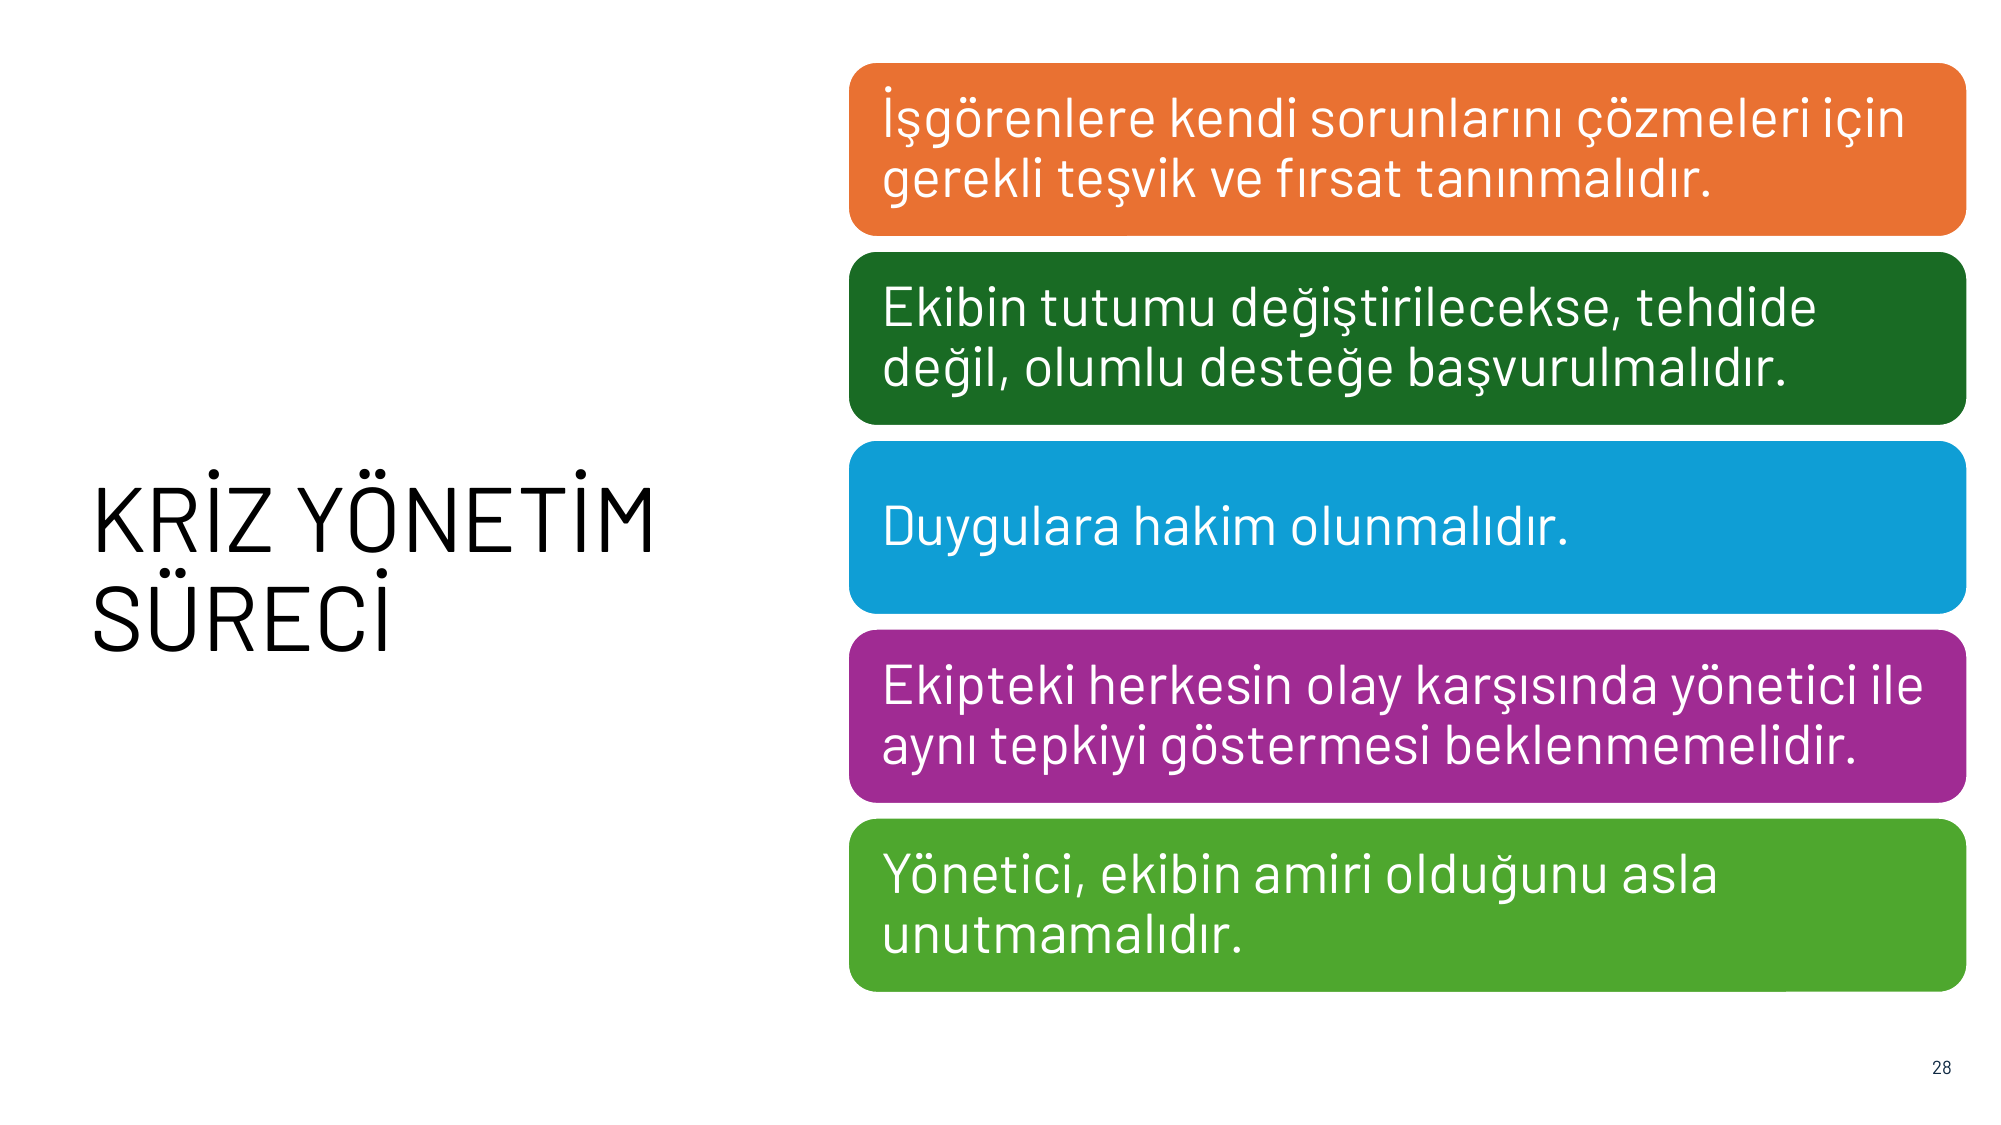

İşgörenlere kendi sorunlarını çözmeleri için gerekli teşvik ve fırsat tanınmalıdır.
Ekibin tutumu değiştirilecekse, tehdide değil, olumlu desteğe başvurulmalıdır.
Duygulara hakim olunmalıdır.
Ekipteki herkesin olay karşısında yönetici ile aynı tepkiyi göstermesi beklenmemelidir.
Yönetici, ekibin amiri olduğunu asla unutmamalıdır.
KRİZ YÖNETİM SÜRECİ
28